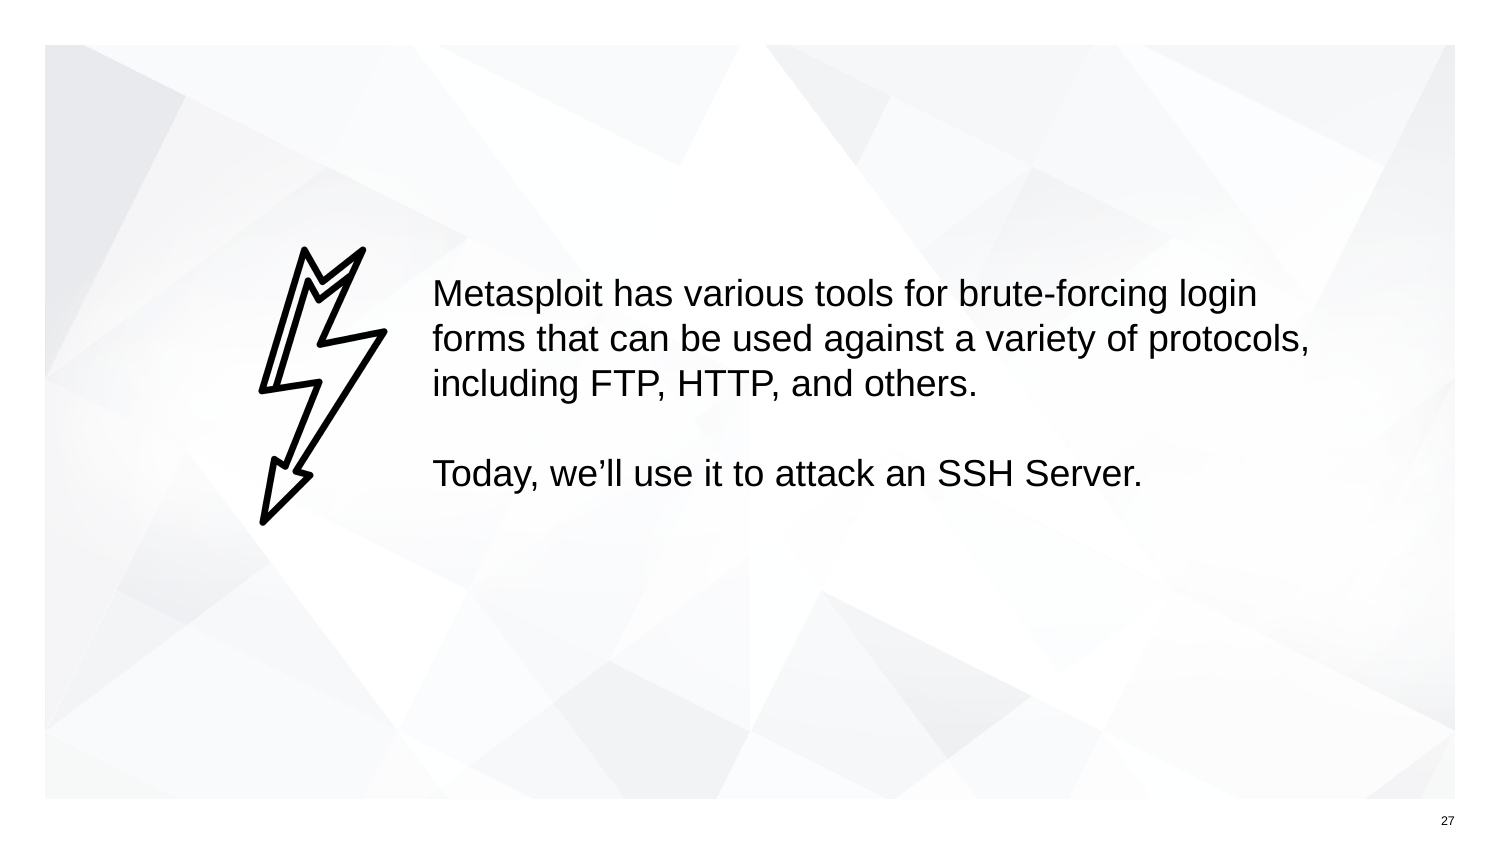

# Metasploit has various tools for brute-forcing login forms that can be used against a variety of protocols, including FTP, HTTP, and others.

Today, we’ll use it to attack an SSH Server.

27